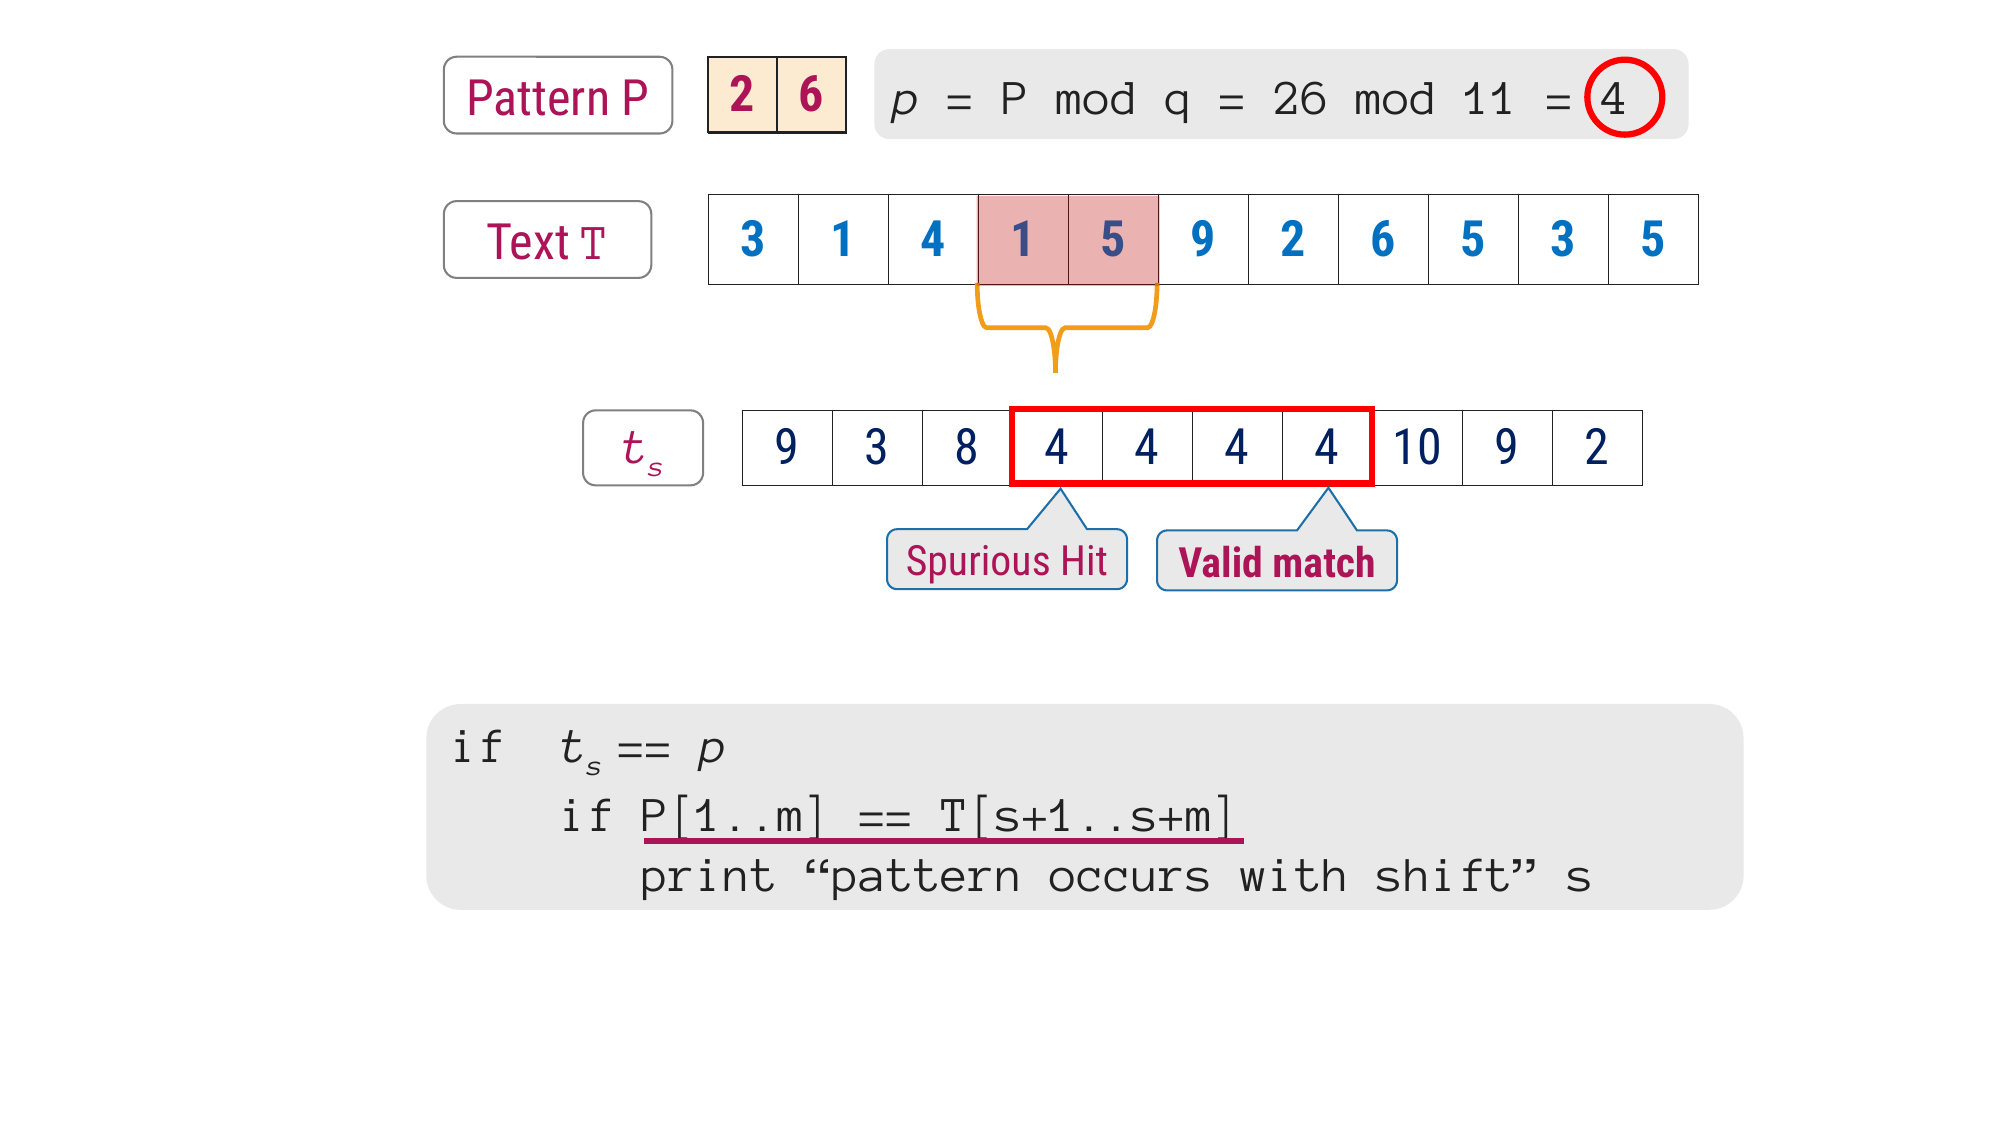

p = P mod q = 26 mod 11 = 4
Pattern P
| 2 | 6 |
| --- | --- |
| 2 | 6 |
| --- | --- |

| 3 | 1 | 4 | 1 | 5 | 9 | 2 | 6 | 5 | 3 | 5 |
| --- | --- | --- | --- | --- | --- | --- | --- | --- | --- | --- |

Text T

ts
| 9 | 3 | 8 | 4 | 4 | 4 | 4 | 10 | 9 | 2 |
| --- | --- | --- | --- | --- | --- | --- | --- | --- | --- |
Spurious Hit
Valid match
if  ts == p
    if P[1..m] == T[s+1..s+m]
       print “pattern occurs with shift” s